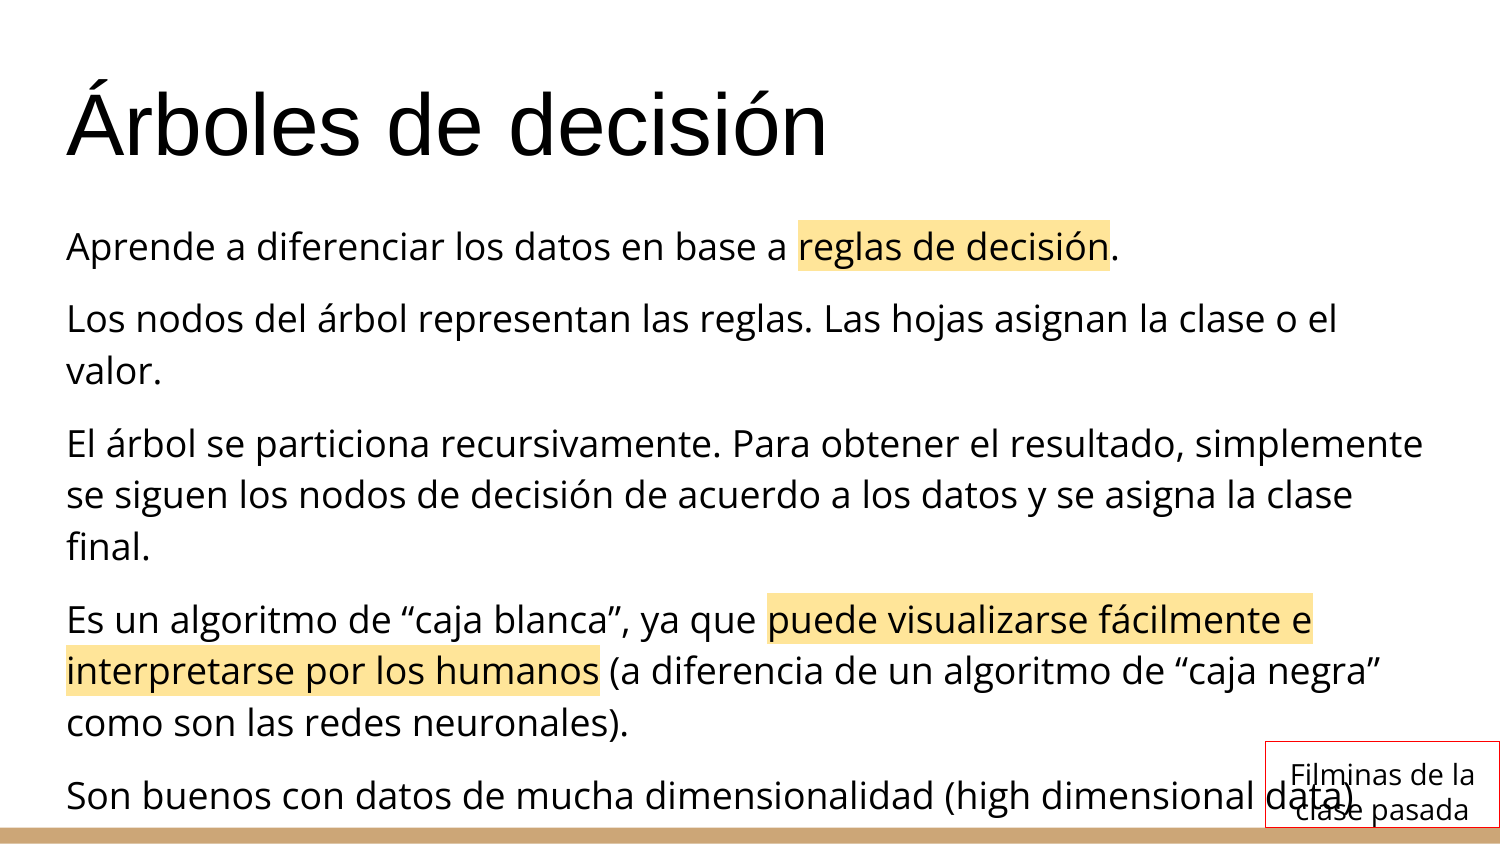

# Árboles de decisión
Aprende a diferenciar los datos en base a reglas de decisión.
Los nodos del árbol representan las reglas. Las hojas asignan la clase o el valor.
El árbol se particiona recursivamente. Para obtener el resultado, simplemente se siguen los nodos de decisión de acuerdo a los datos y se asigna la clase final.
Es un algoritmo de “caja blanca”, ya que puede visualizarse fácilmente e interpretarse por los humanos (a diferencia de un algoritmo de “caja negra” como son las redes neuronales).
Son buenos con datos de mucha dimensionalidad (high dimensional data)
Filminas de la clase pasada